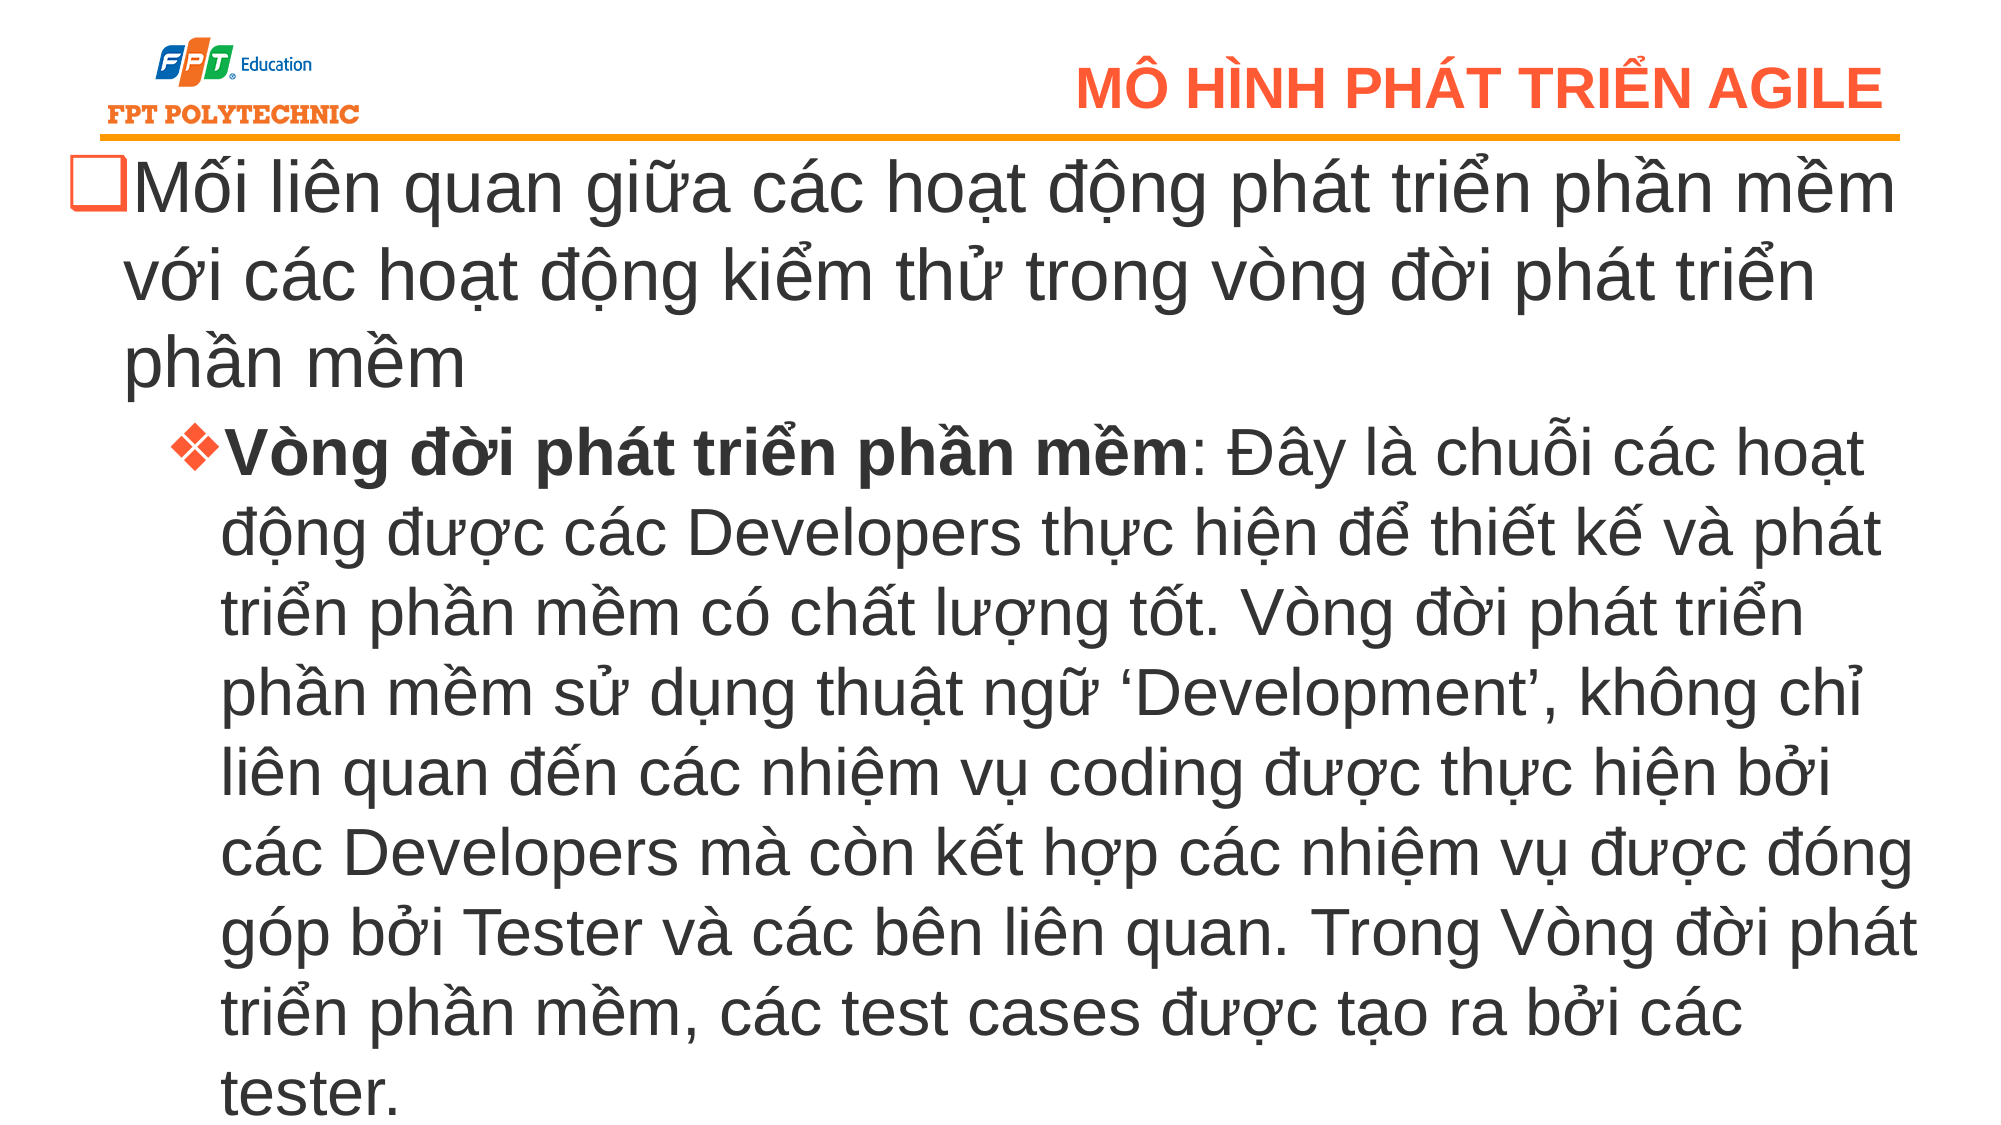

# Mô hình phát triển agile
Mối liên quan giữa các hoạt động phát triển phần mềm với các hoạt động kiểm thử trong vòng đời phát triển phần mềm
Vòng đời phát triển phần mềm: Đây là chuỗi các hoạt động được các Developers thực hiện để thiết kế và phát triển phần mềm có chất lượng tốt. Vòng đời phát triển phần mềm sử dụng thuật ngữ ‘Development’, không chỉ liên quan đến các nhiệm vụ coding được thực hiện bởi các Developers mà còn kết hợp các nhiệm vụ được đóng góp bởi Tester và các bên liên quan. Trong Vòng đời phát triển phần mềm, các test cases được tạo ra bởi các tester.